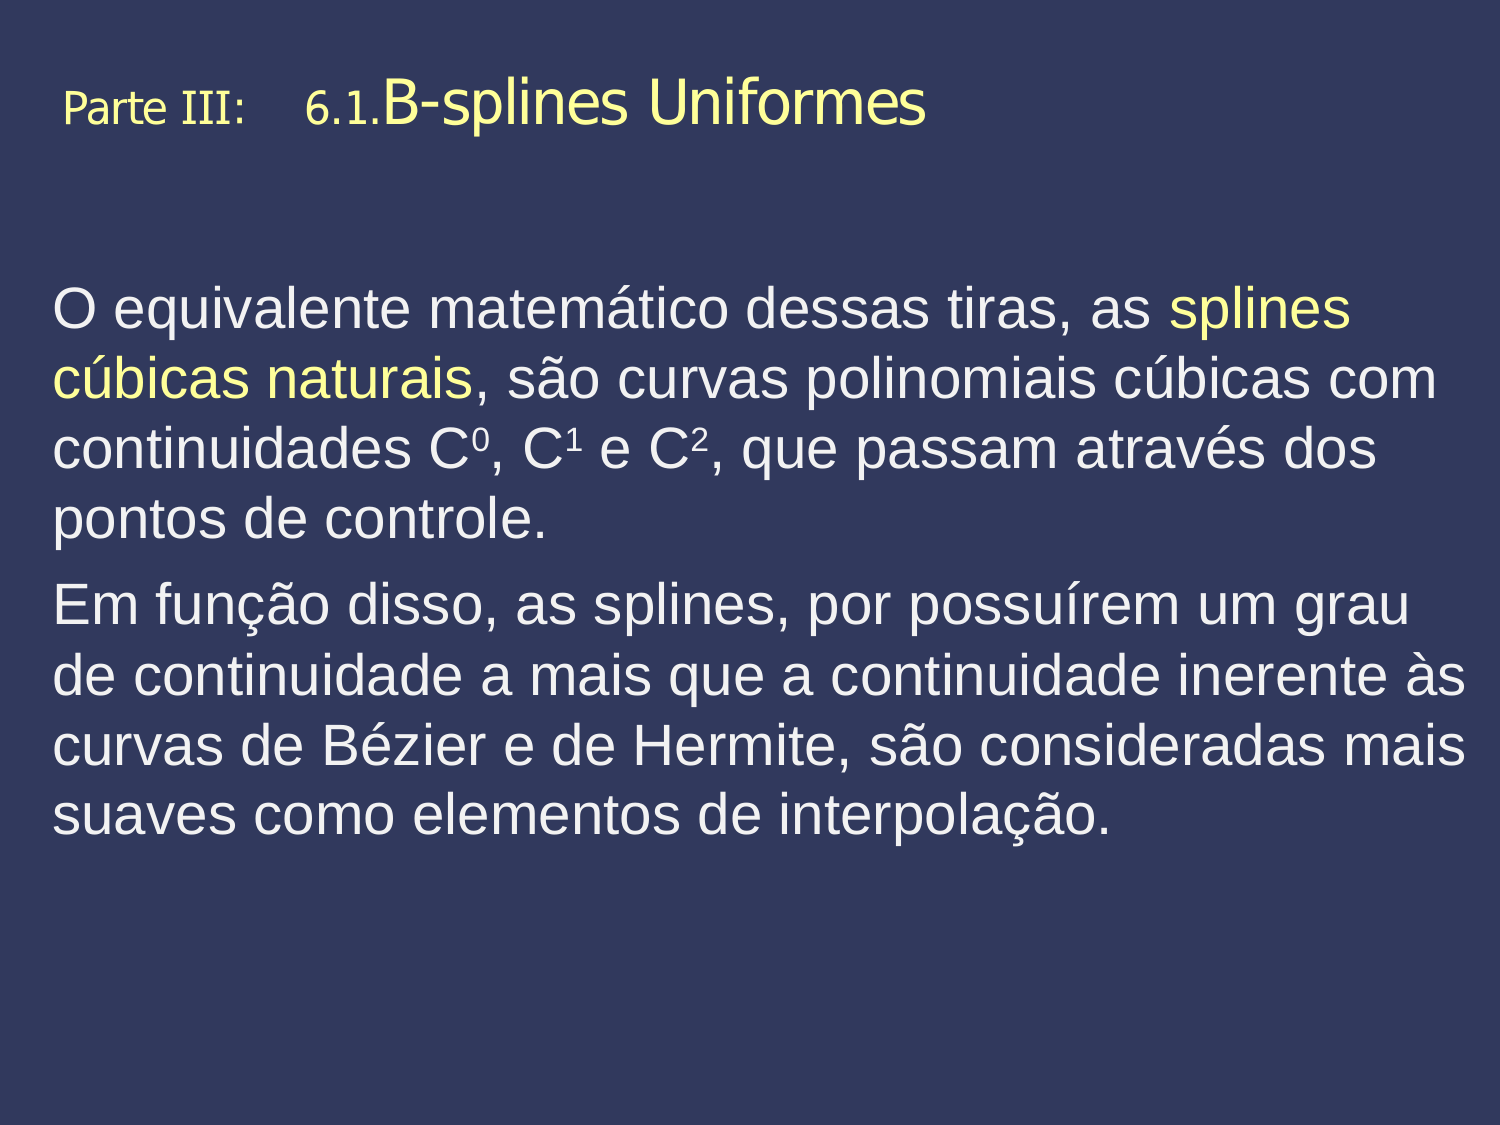

Parte III:    6.1.B-splines Uniformes
O equivalente matemático dessas tiras, as splines cúbicas naturais, são curvas polinomiais cúbicas com continuidades C0, C1 e C2, que passam através dos pontos de controle.
Em função disso, as splines, por possuírem um grau de continuidade a mais que a continuidade inerente às curvas de Bézier e de Hermite, são consideradas mais suaves como elementos de interpolação.